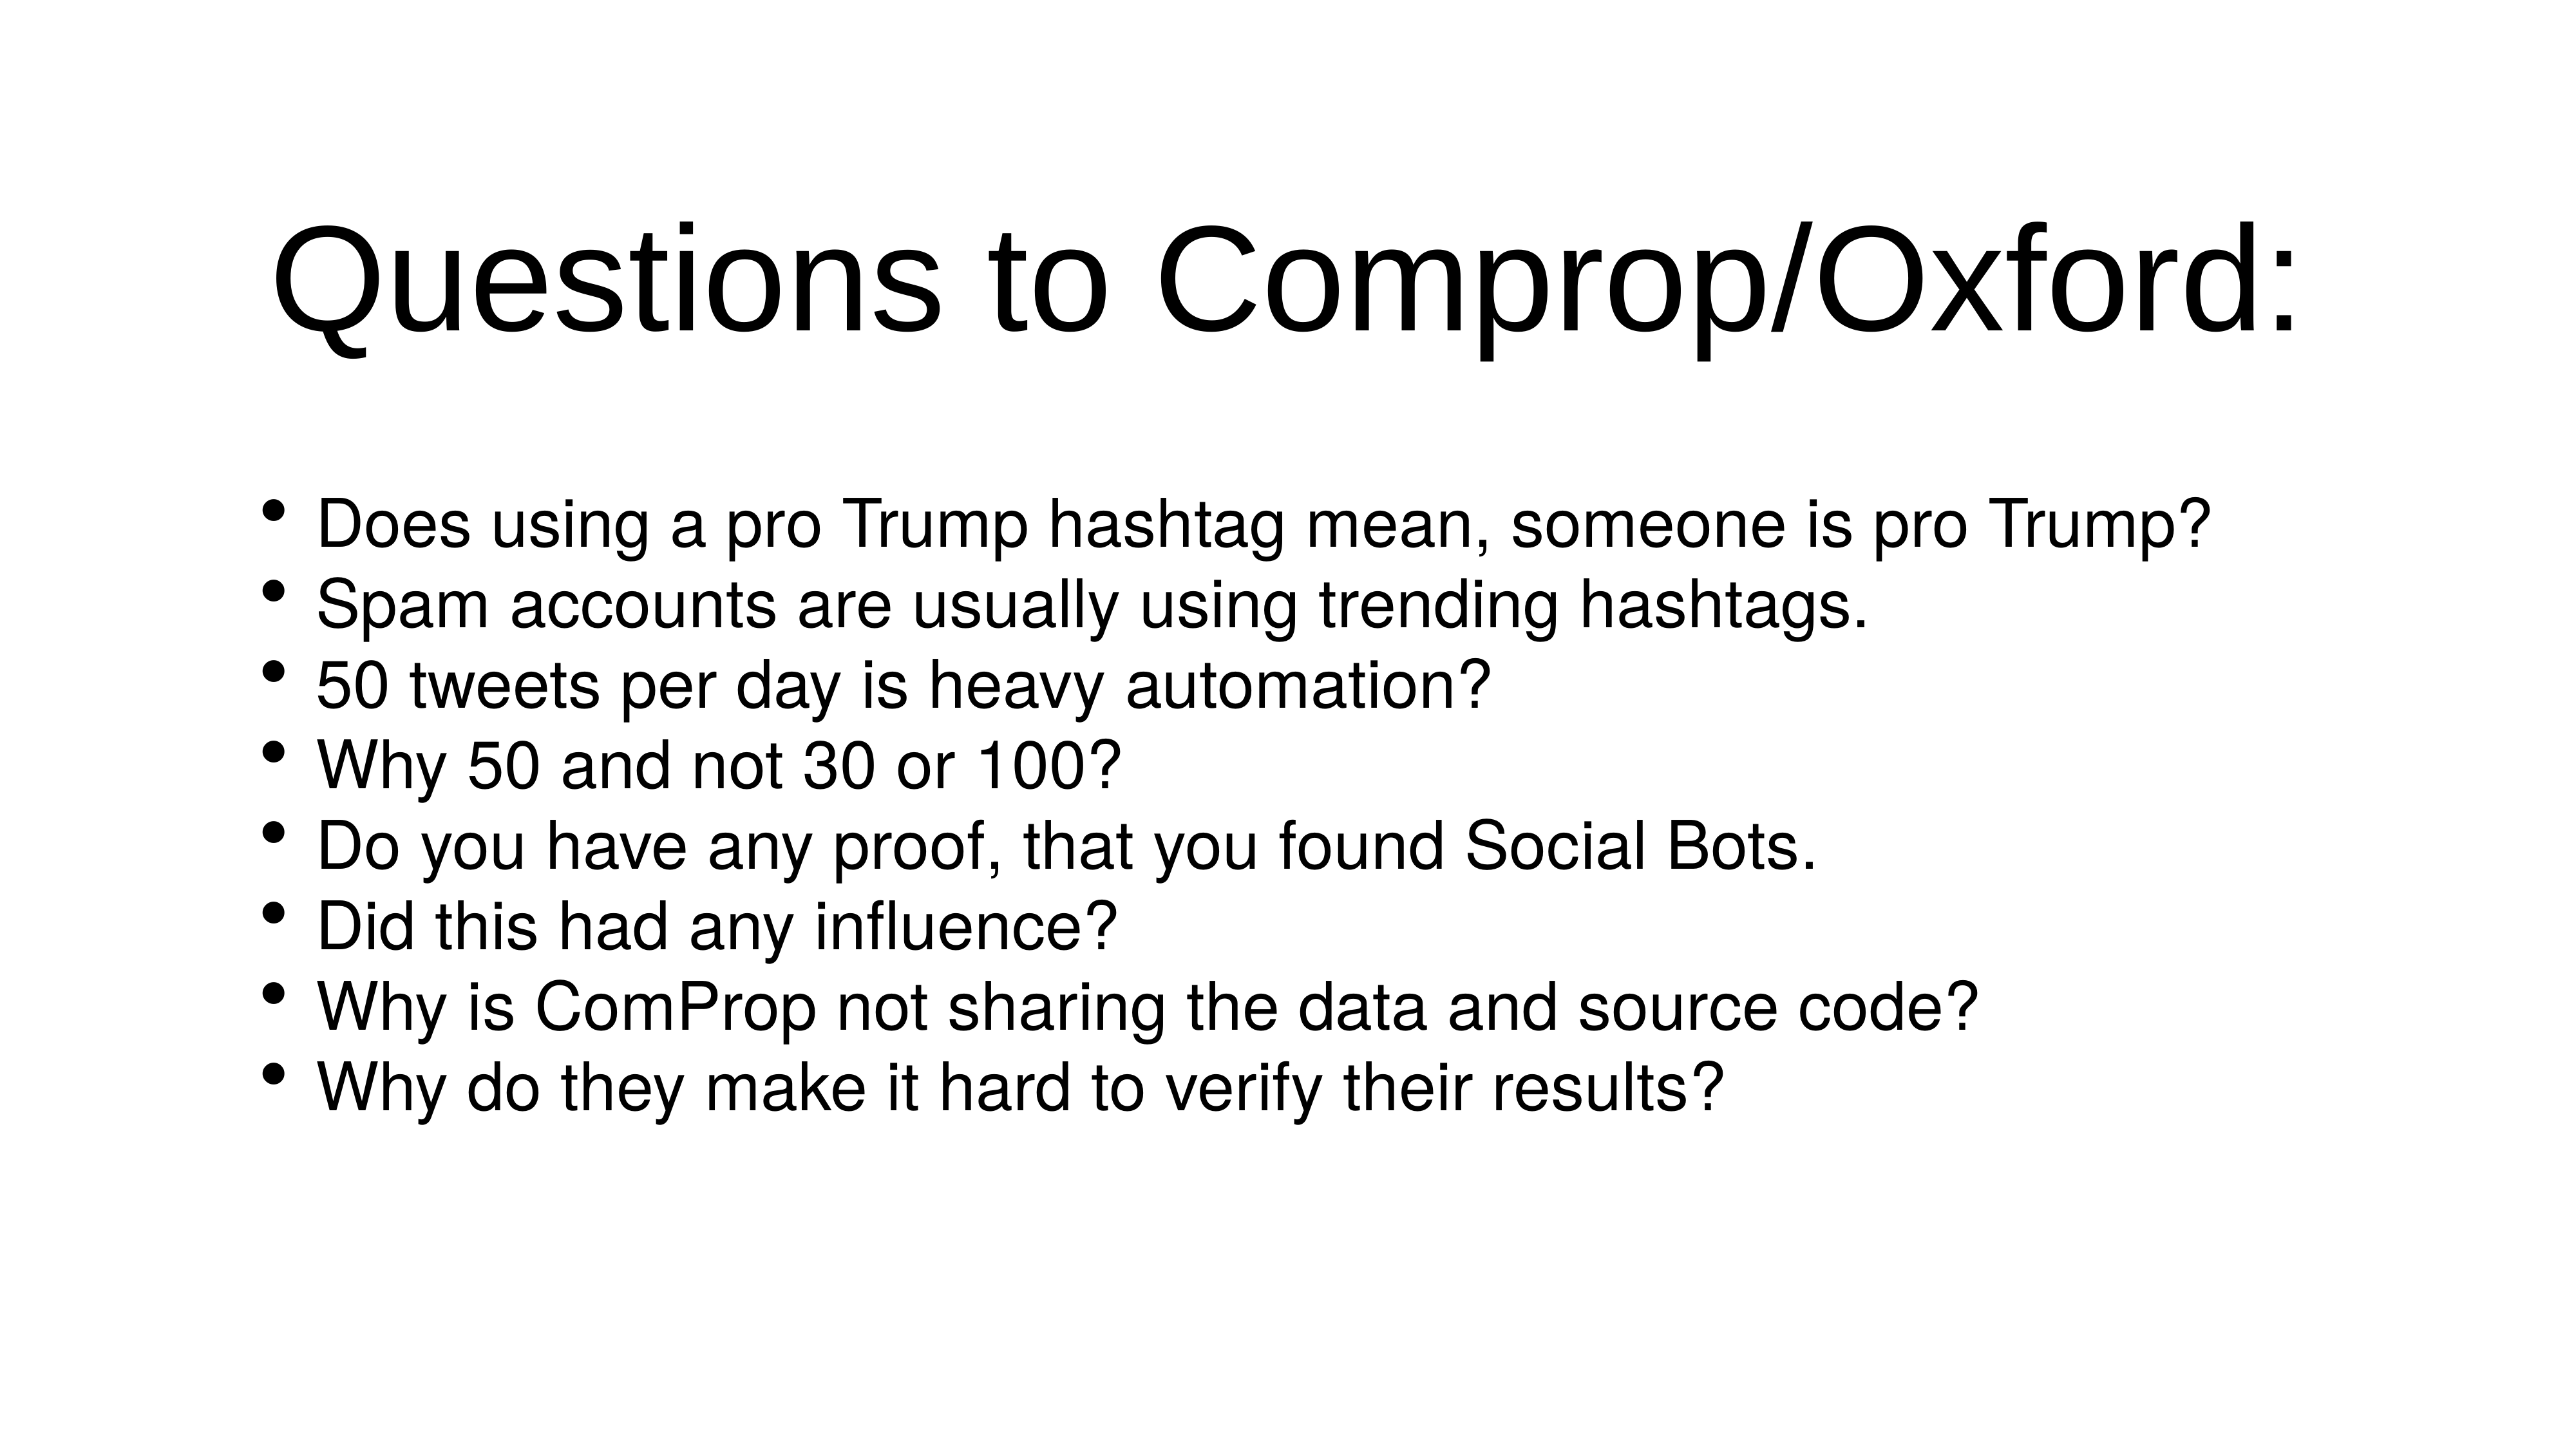

Questions to Comprop/Oxford:
Does using a pro Trump hashtag mean, someone is pro Trump?
Spam accounts are usually using trending hashtags.
50 tweets per day is heavy automation?
Why 50 and not 30 or 100?
Do you have any proof, that you found Social Bots.
Did this had any influence?
Why is ComProp not sharing the data and source code?
Why do they make it hard to verify their results?